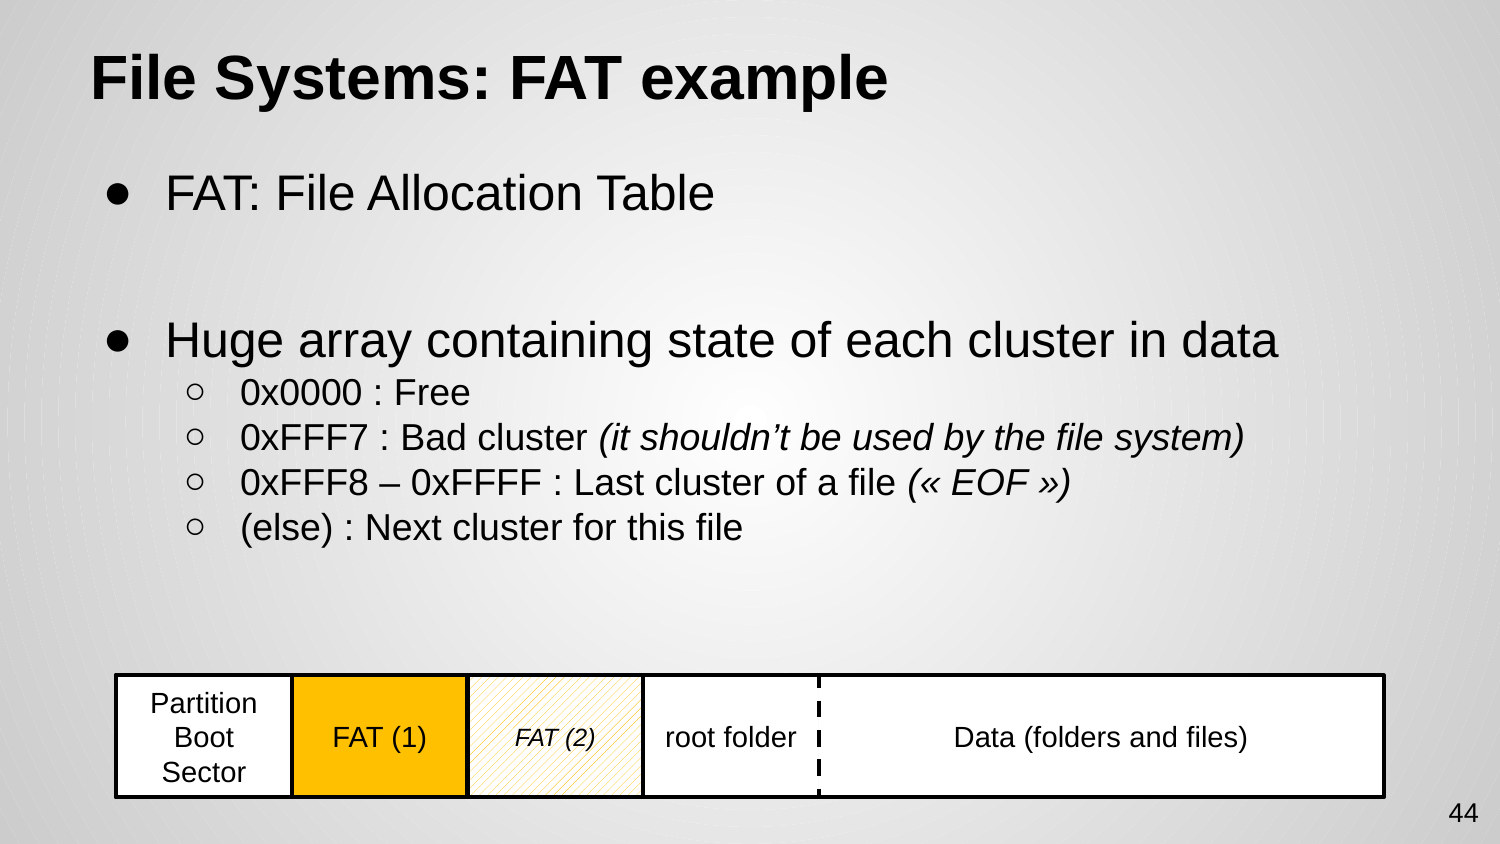

# File Systems: FAT example
FAT: File Allocation Table

Huge array containing state of each cluster in data
0x0000 : Free
0xFFF7 : Bad cluster (it shouldn’t be used by the file system)
0xFFF8 – 0xFFFF : Last cluster of a file (« EOF »)
(else) : Next cluster for this file
Partition Boot Sector

FAT (1)
FAT (2)
root folder
Data (folders and files)
44